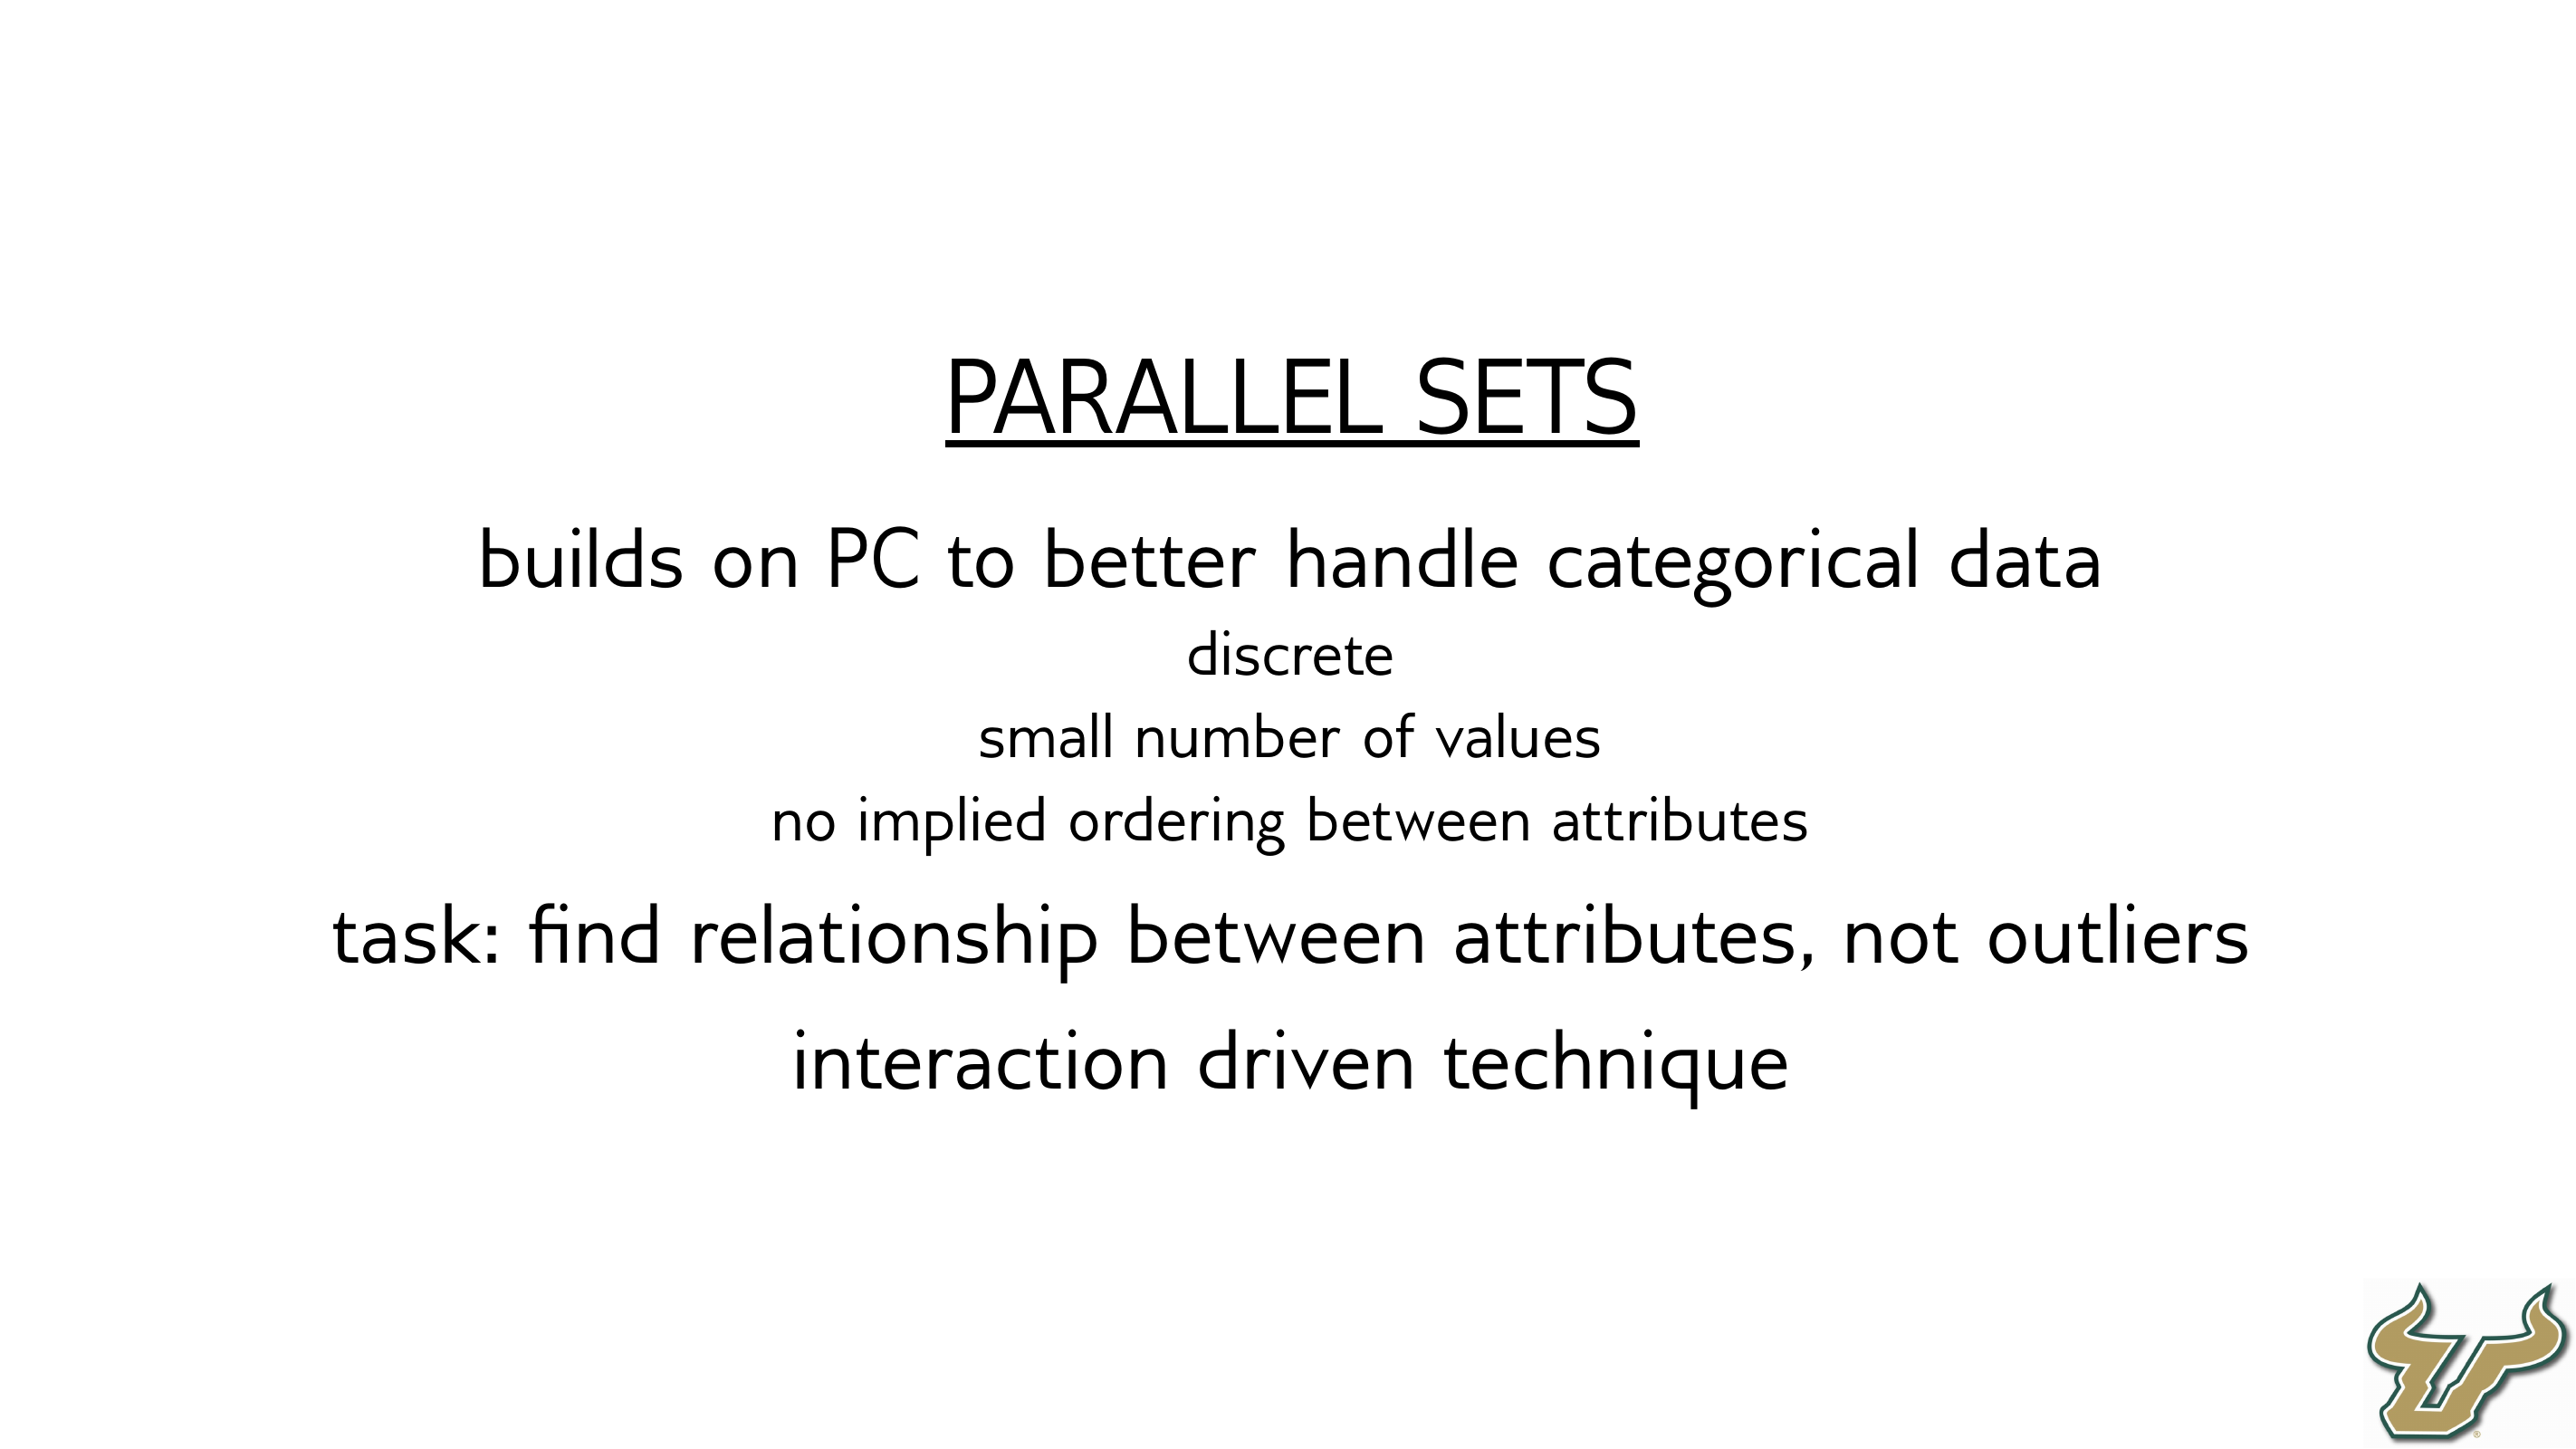

parallel sets
builds on PC to better handle categorical data
discrete
small number of values
no implied ordering between attributes
task: find relationship between attributes, not outliers
interaction driven technique